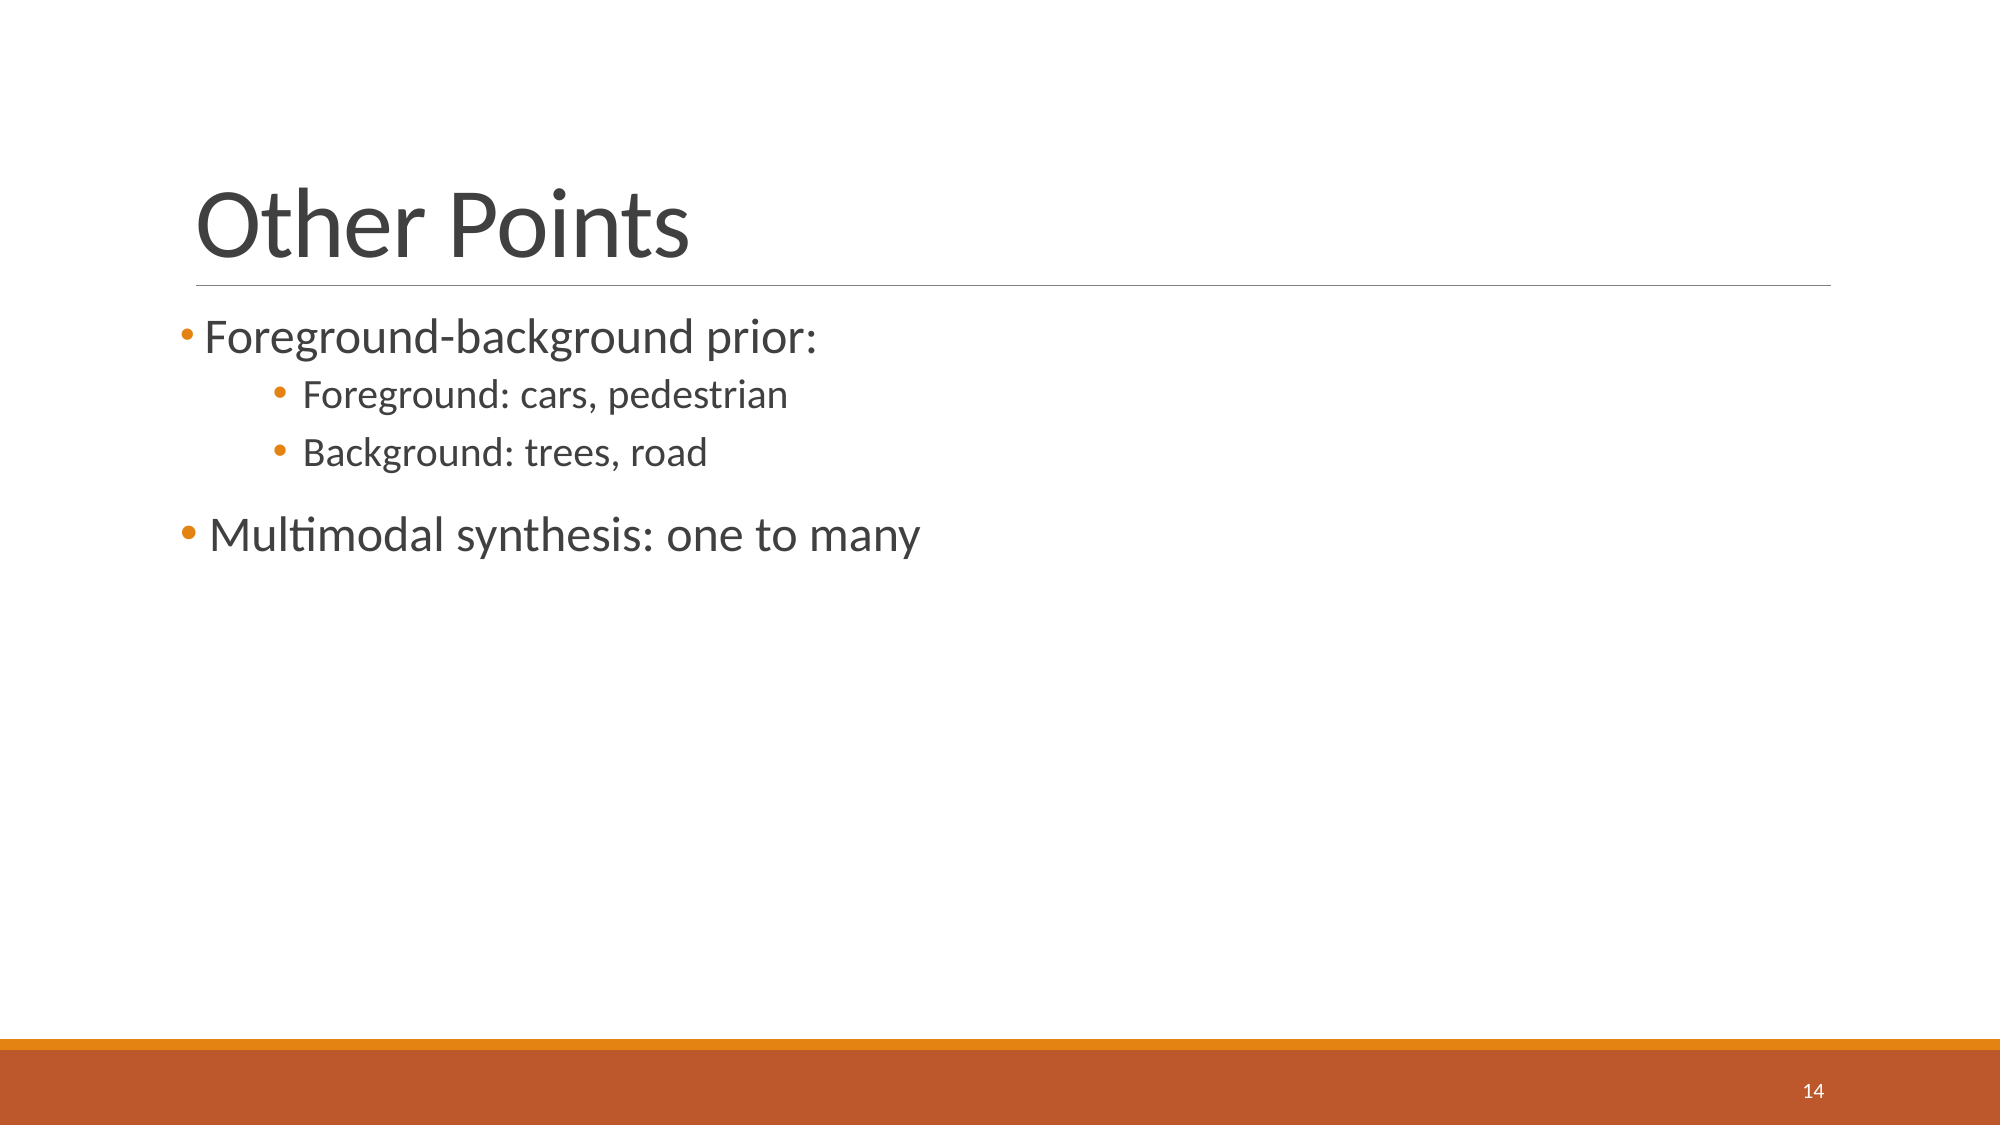

# Other Points
 Foreground-background prior:
Foreground: cars, pedestrian
Background: trees, road
 Multimodal synthesis: one to many
14